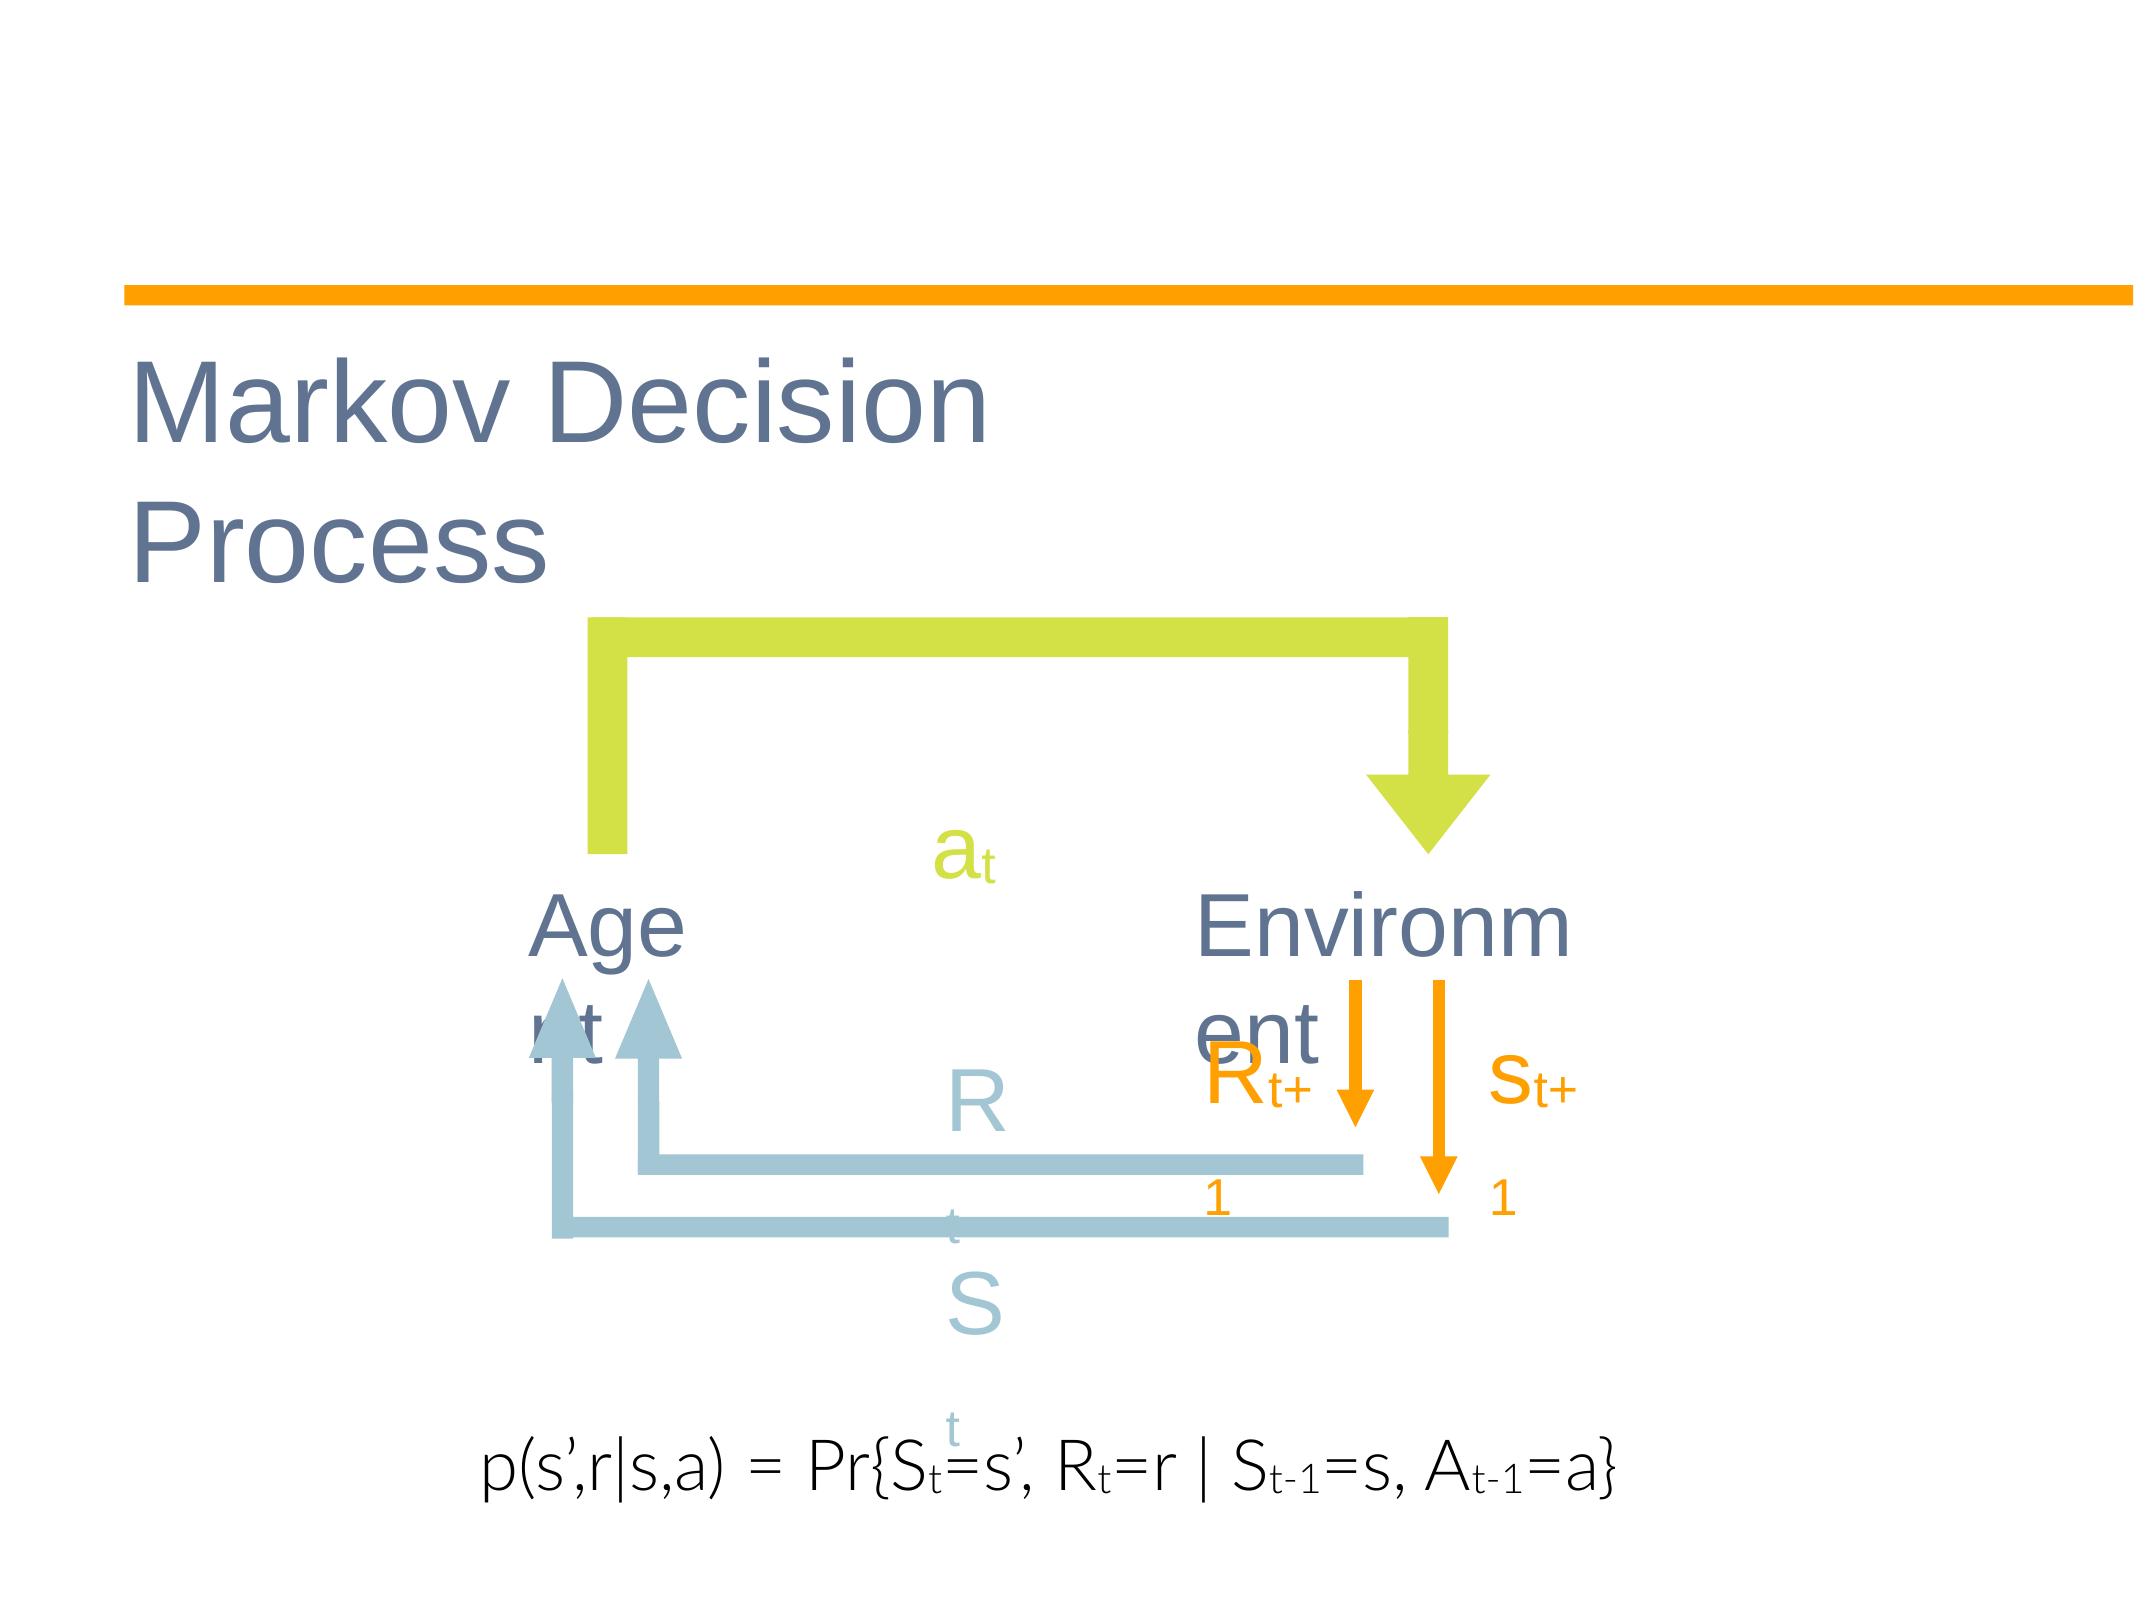

Markov Decision Process

 at

Agent
Environment

Rt+1
st+1
Rt

St
p(s’,r|s,a) = Pr{St=s’, Rt=r | St-1=s, At-1=a}